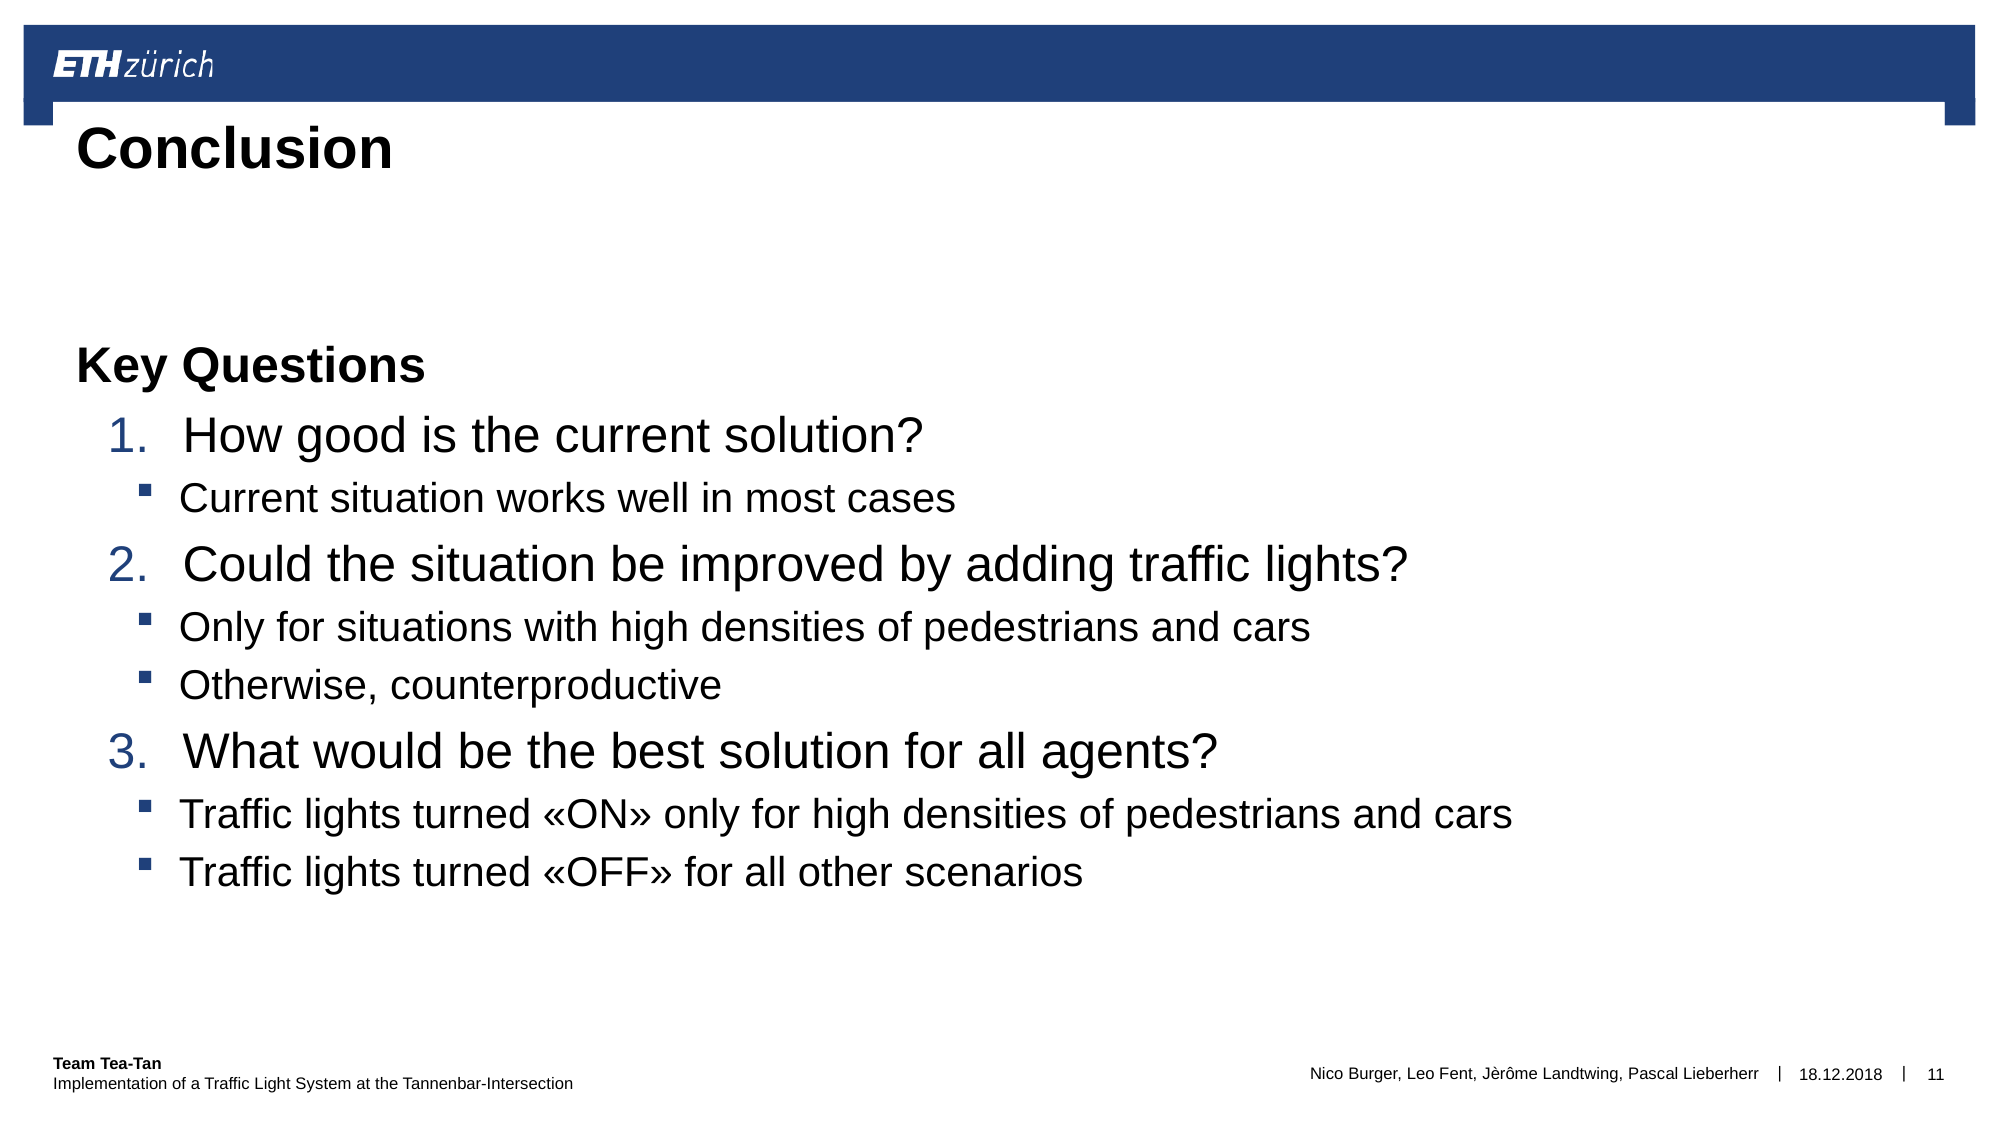

# Conclusion
Key Questions
How good is the current solution?
Current situation works well in most cases
Could the situation be improved by adding traffic lights?
Only for situations with high densities of pedestrians and cars
Otherwise, counterproductive
What would be the best solution for all agents?
Traffic lights turned «ON» only for high densities of pedestrians and cars
Traffic lights turned «OFF» for all other scenarios
Nico Burger, Leo Fent, Jèrôme Landtwing, Pascal Lieberherr
18.12.2018
11